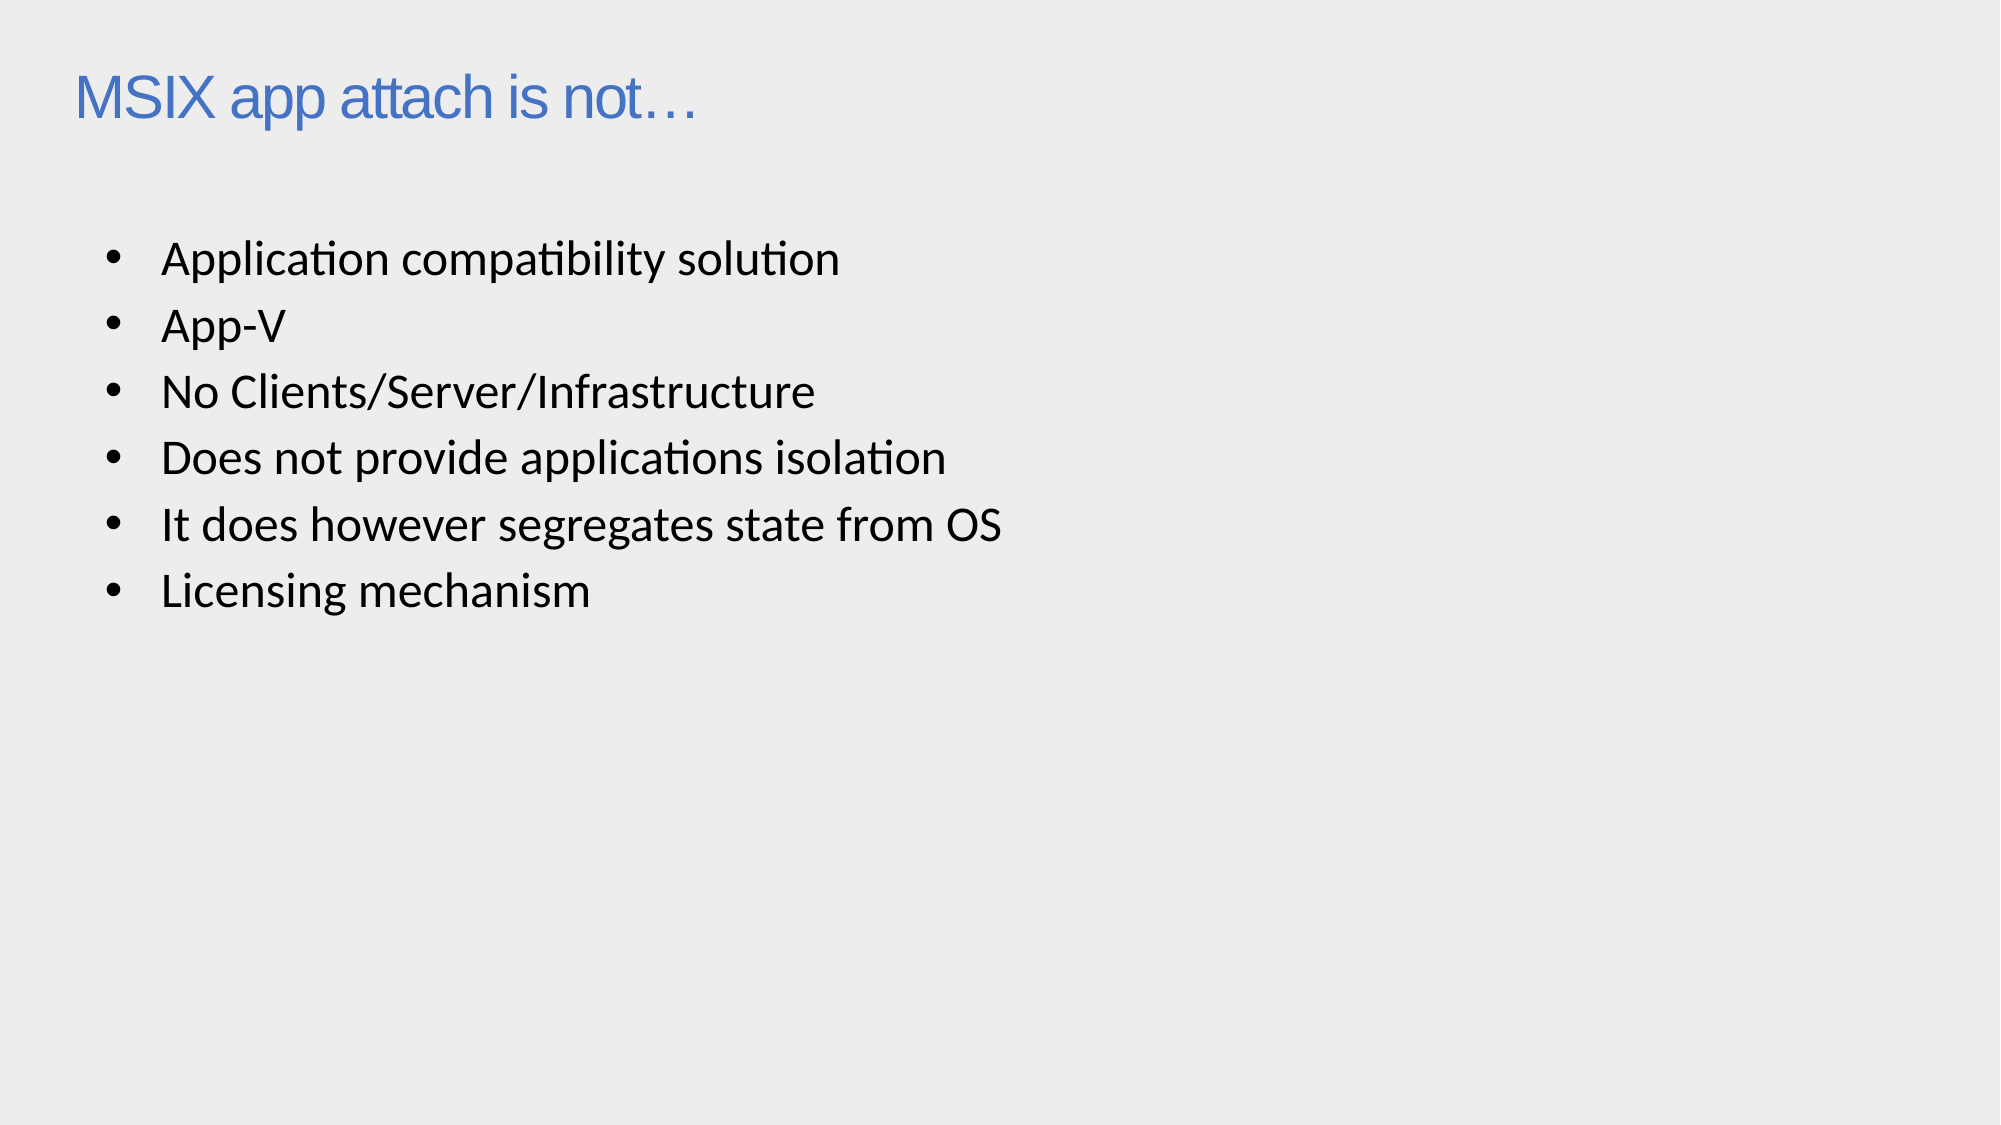

# MSIX app attach is not…
Application compatibility solution
App-V
No Clients/Server/Infrastructure
Does not provide applications isolation
It does however segregates state from OS
Licensing mechanism